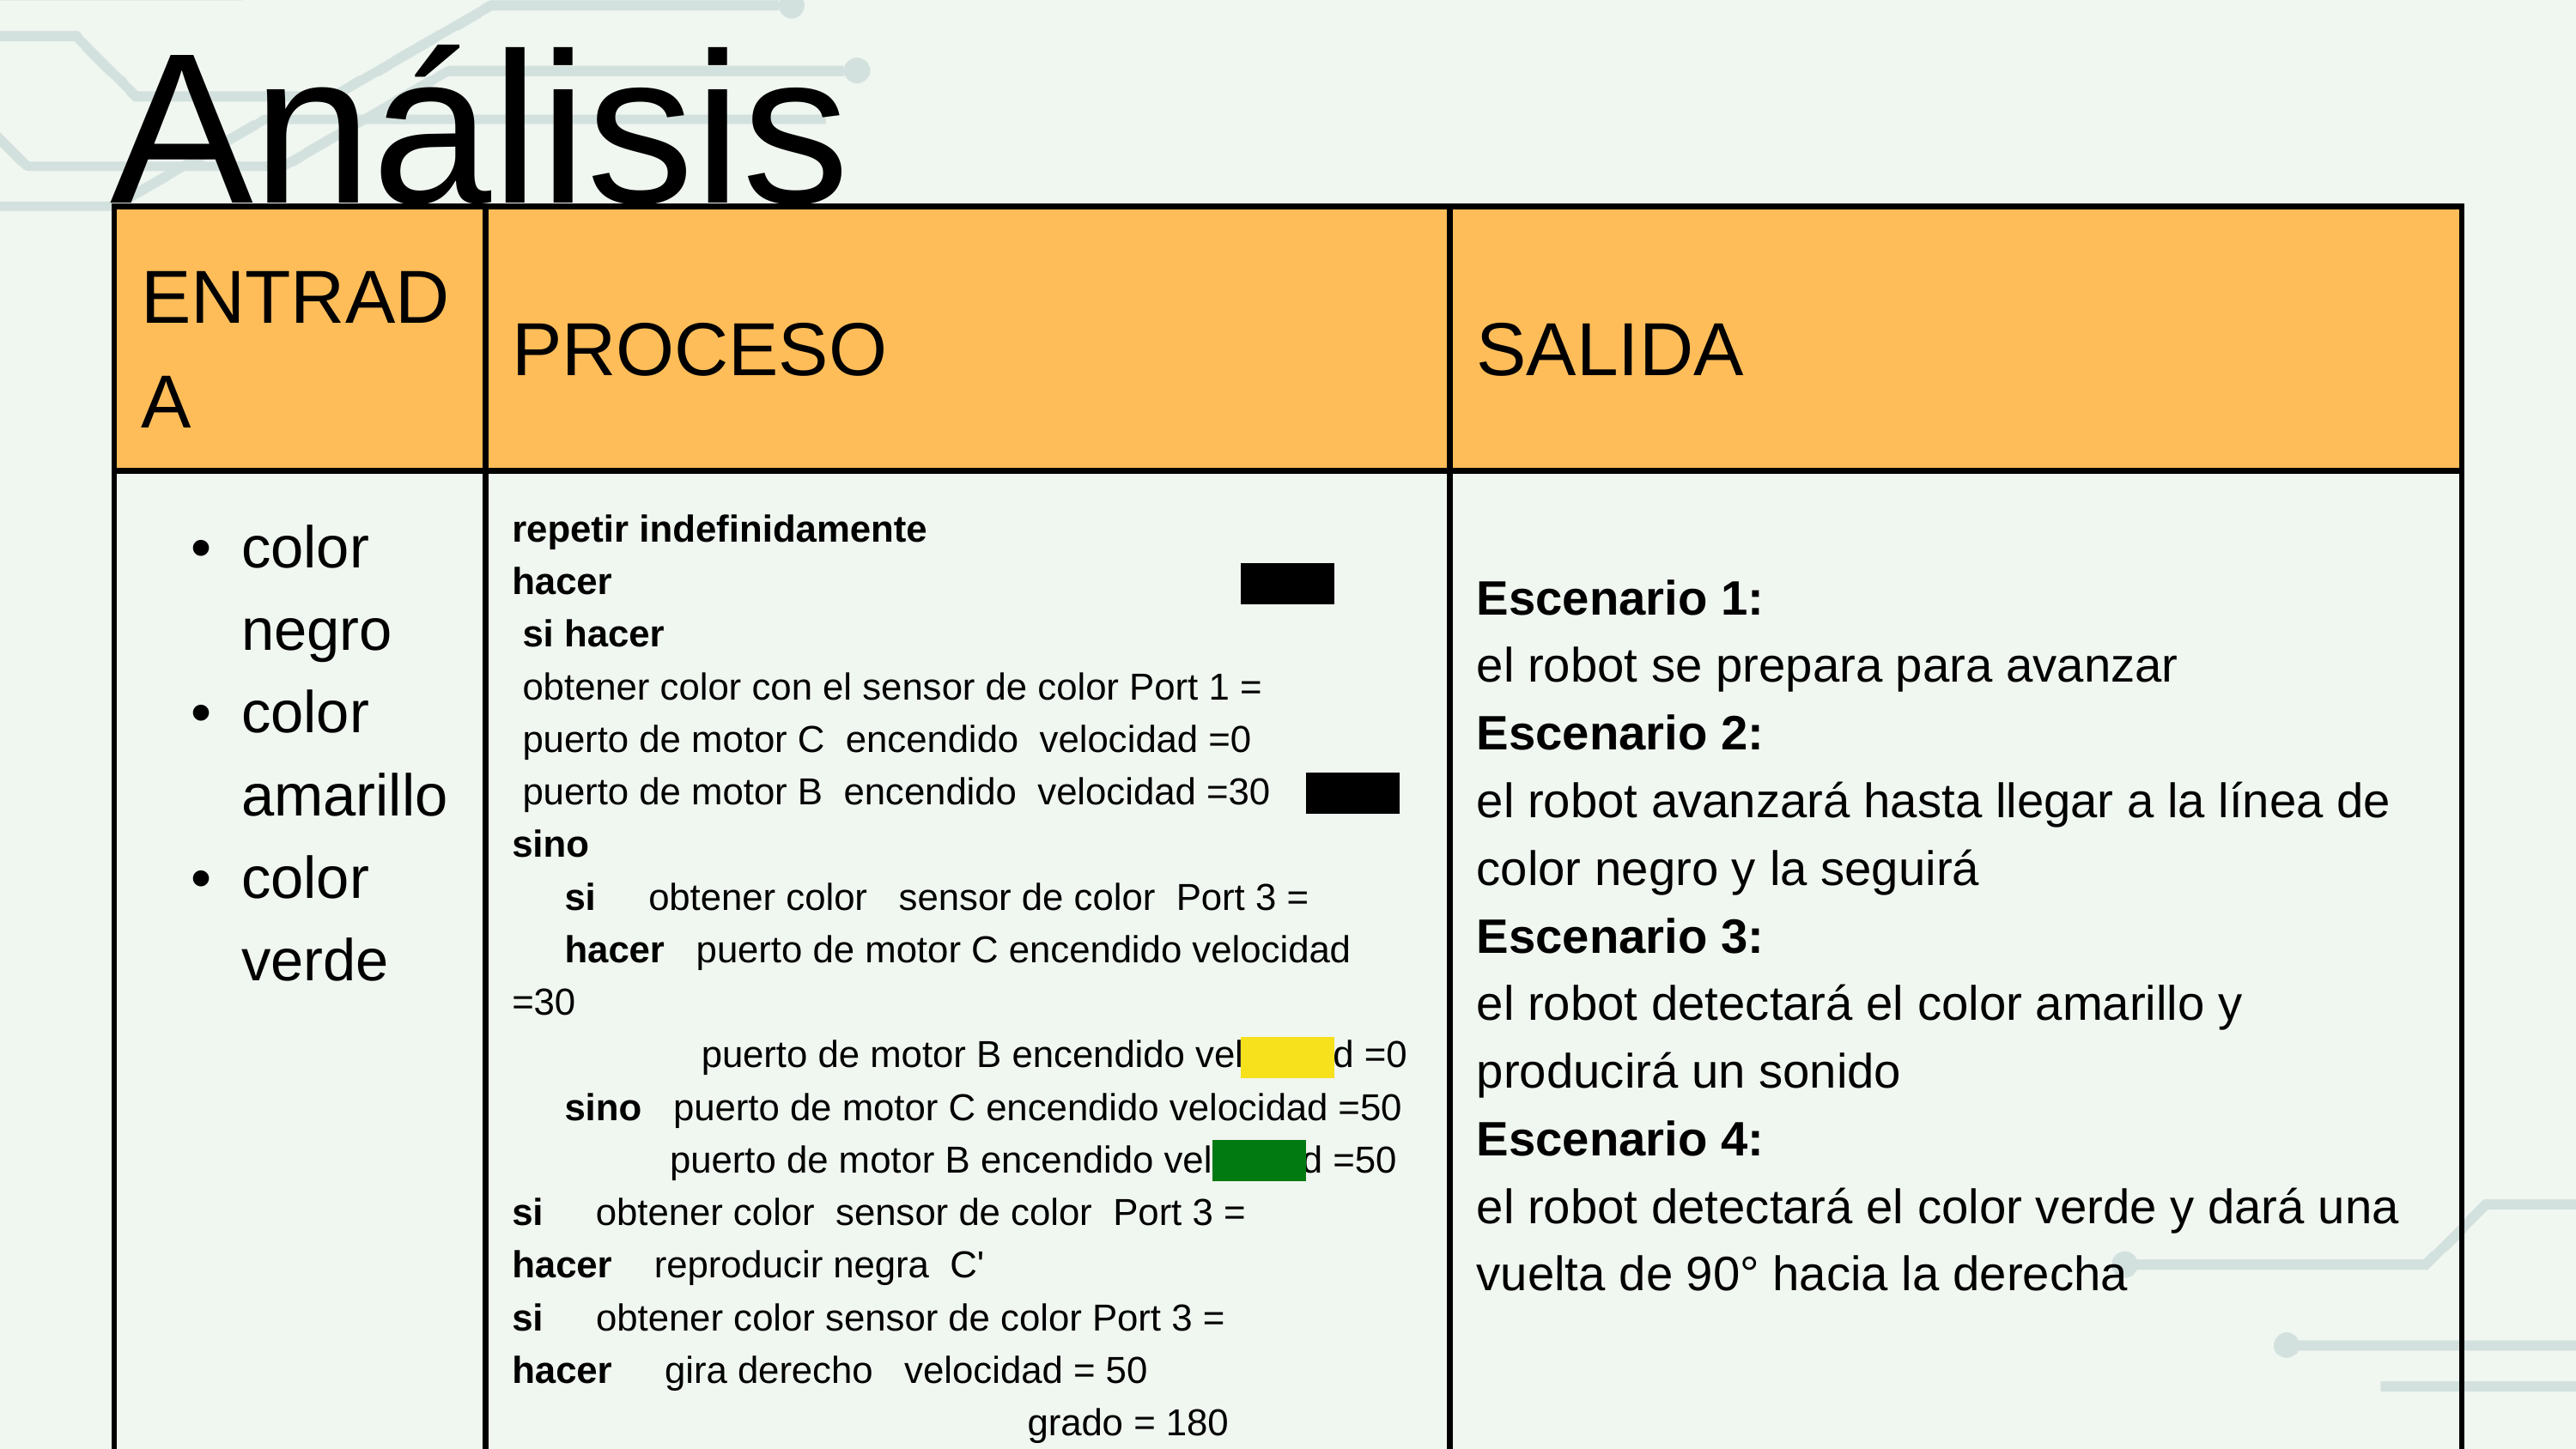

Análisis
| ENTRADA | PROCESO | SALIDA |
| --- | --- | --- |
| color negro color amarillo color verde | repetir indefinidamente hacer si hacer obtener color con el sensor de color Port 1 = puerto de motor C encendido velocidad =0 puerto de motor B encendido velocidad =30 sino si obtener color sensor de color Port 3 = hacer puerto de motor C encendido velocidad =30 puerto de motor B encendido velocidad =0 sino puerto de motor C encendido velocidad =50 puerto de motor B encendido velocidad =50 si obtener color sensor de color Port 3 = hacer reproducir negra C' si obtener color sensor de color Port 3 = hacer gira derecho velocidad = 50 grado = 180 | Escenario 1: el robot se prepara para avanzar Escenario 2: el robot avanzará hasta llegar a la línea de color negro y la seguirá Escenario 3: el robot detectará el color amarillo y producirá un sonido Escenario 4: el robot detectará el color verde y dará una vuelta de 90° hacia la derecha |